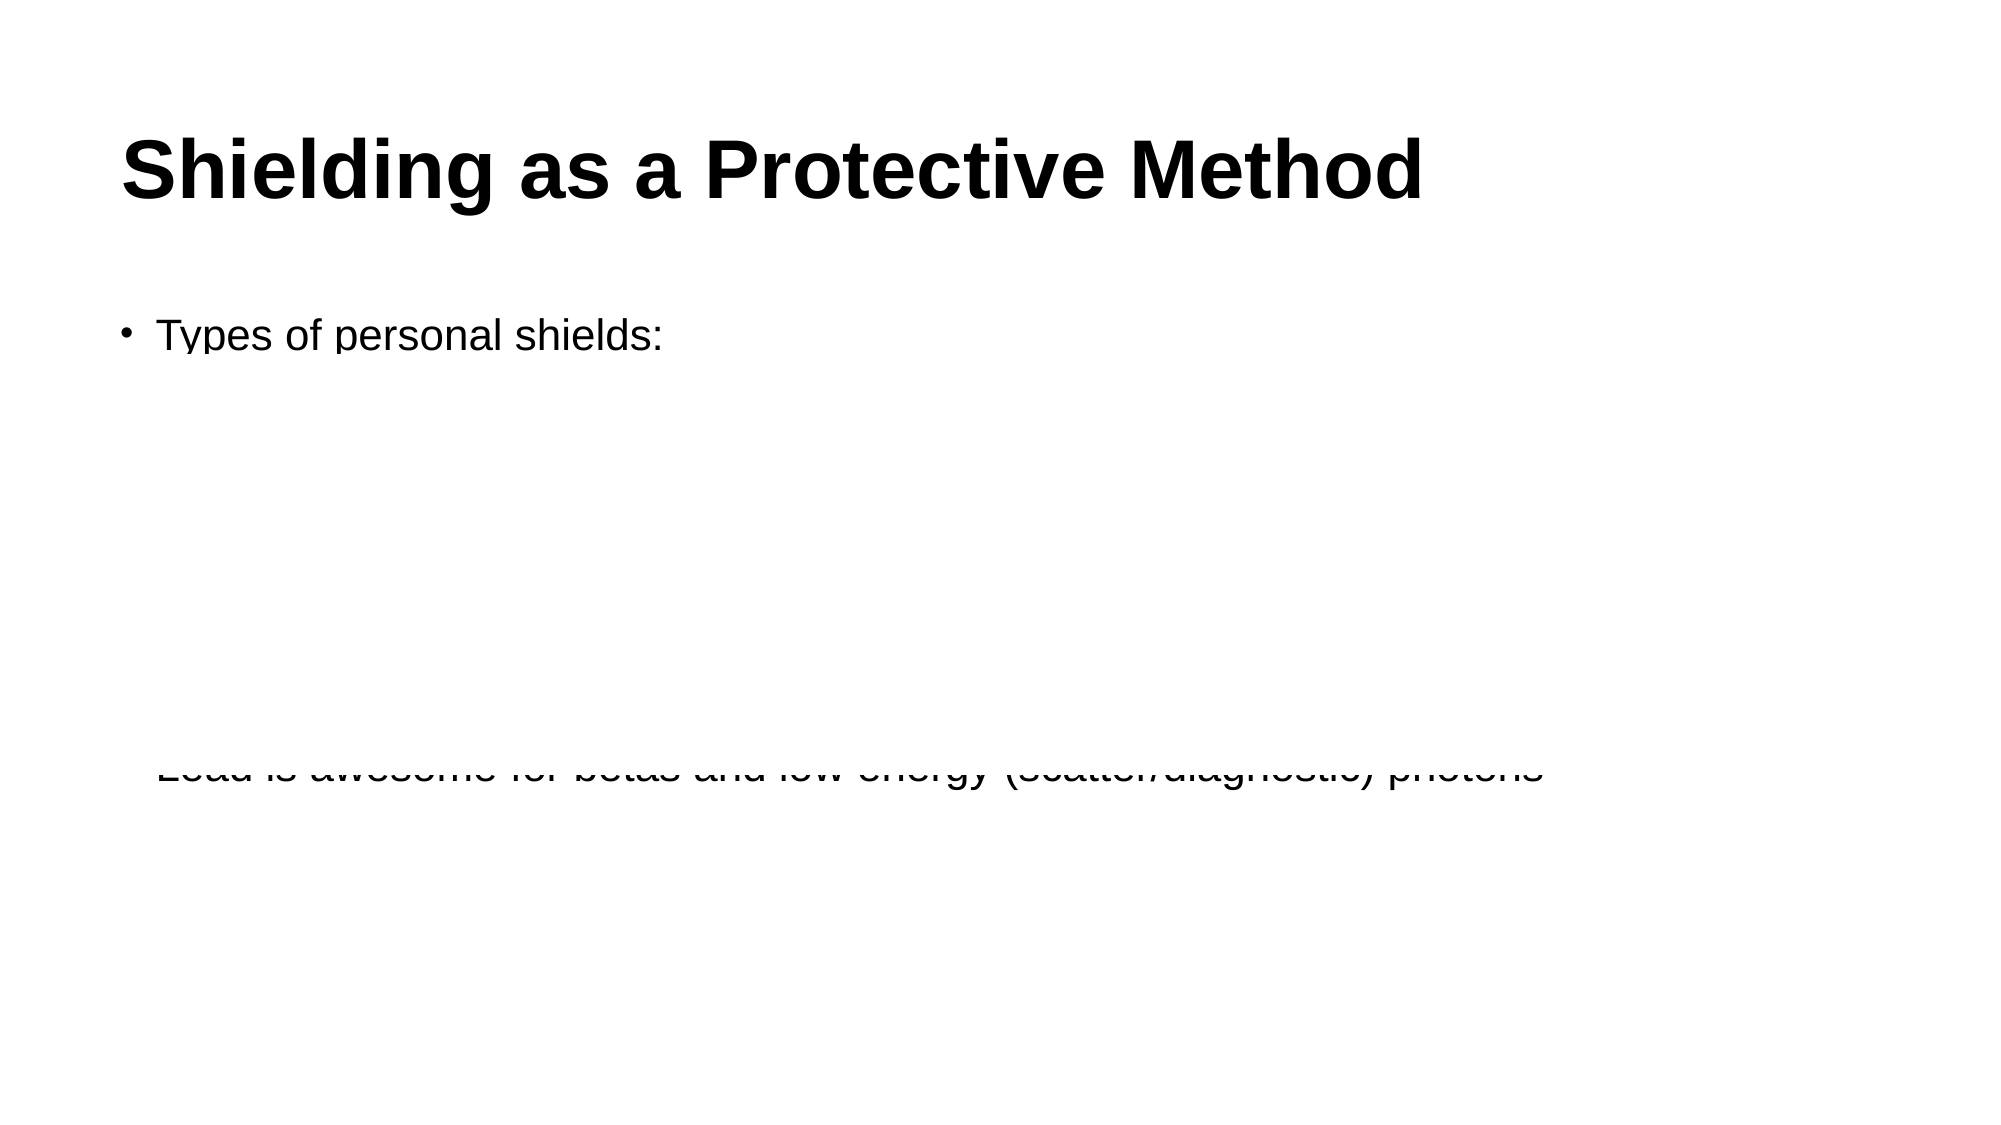

# Shielding as a Protective Method
Types of personal shields:
Lead Aprons
Thyroid Shields
Leaded Eye Wear
Leaded Gloves
Leaded materials have a “lead equivalent” (0.5 mm is standard)
Lead is awesome for betas and low energy (scatter/diagnostic) photons
Lead is nearly useless for high-energy photons:
100 keV Transmission = 4.3%
511 keV Transmission = 91%